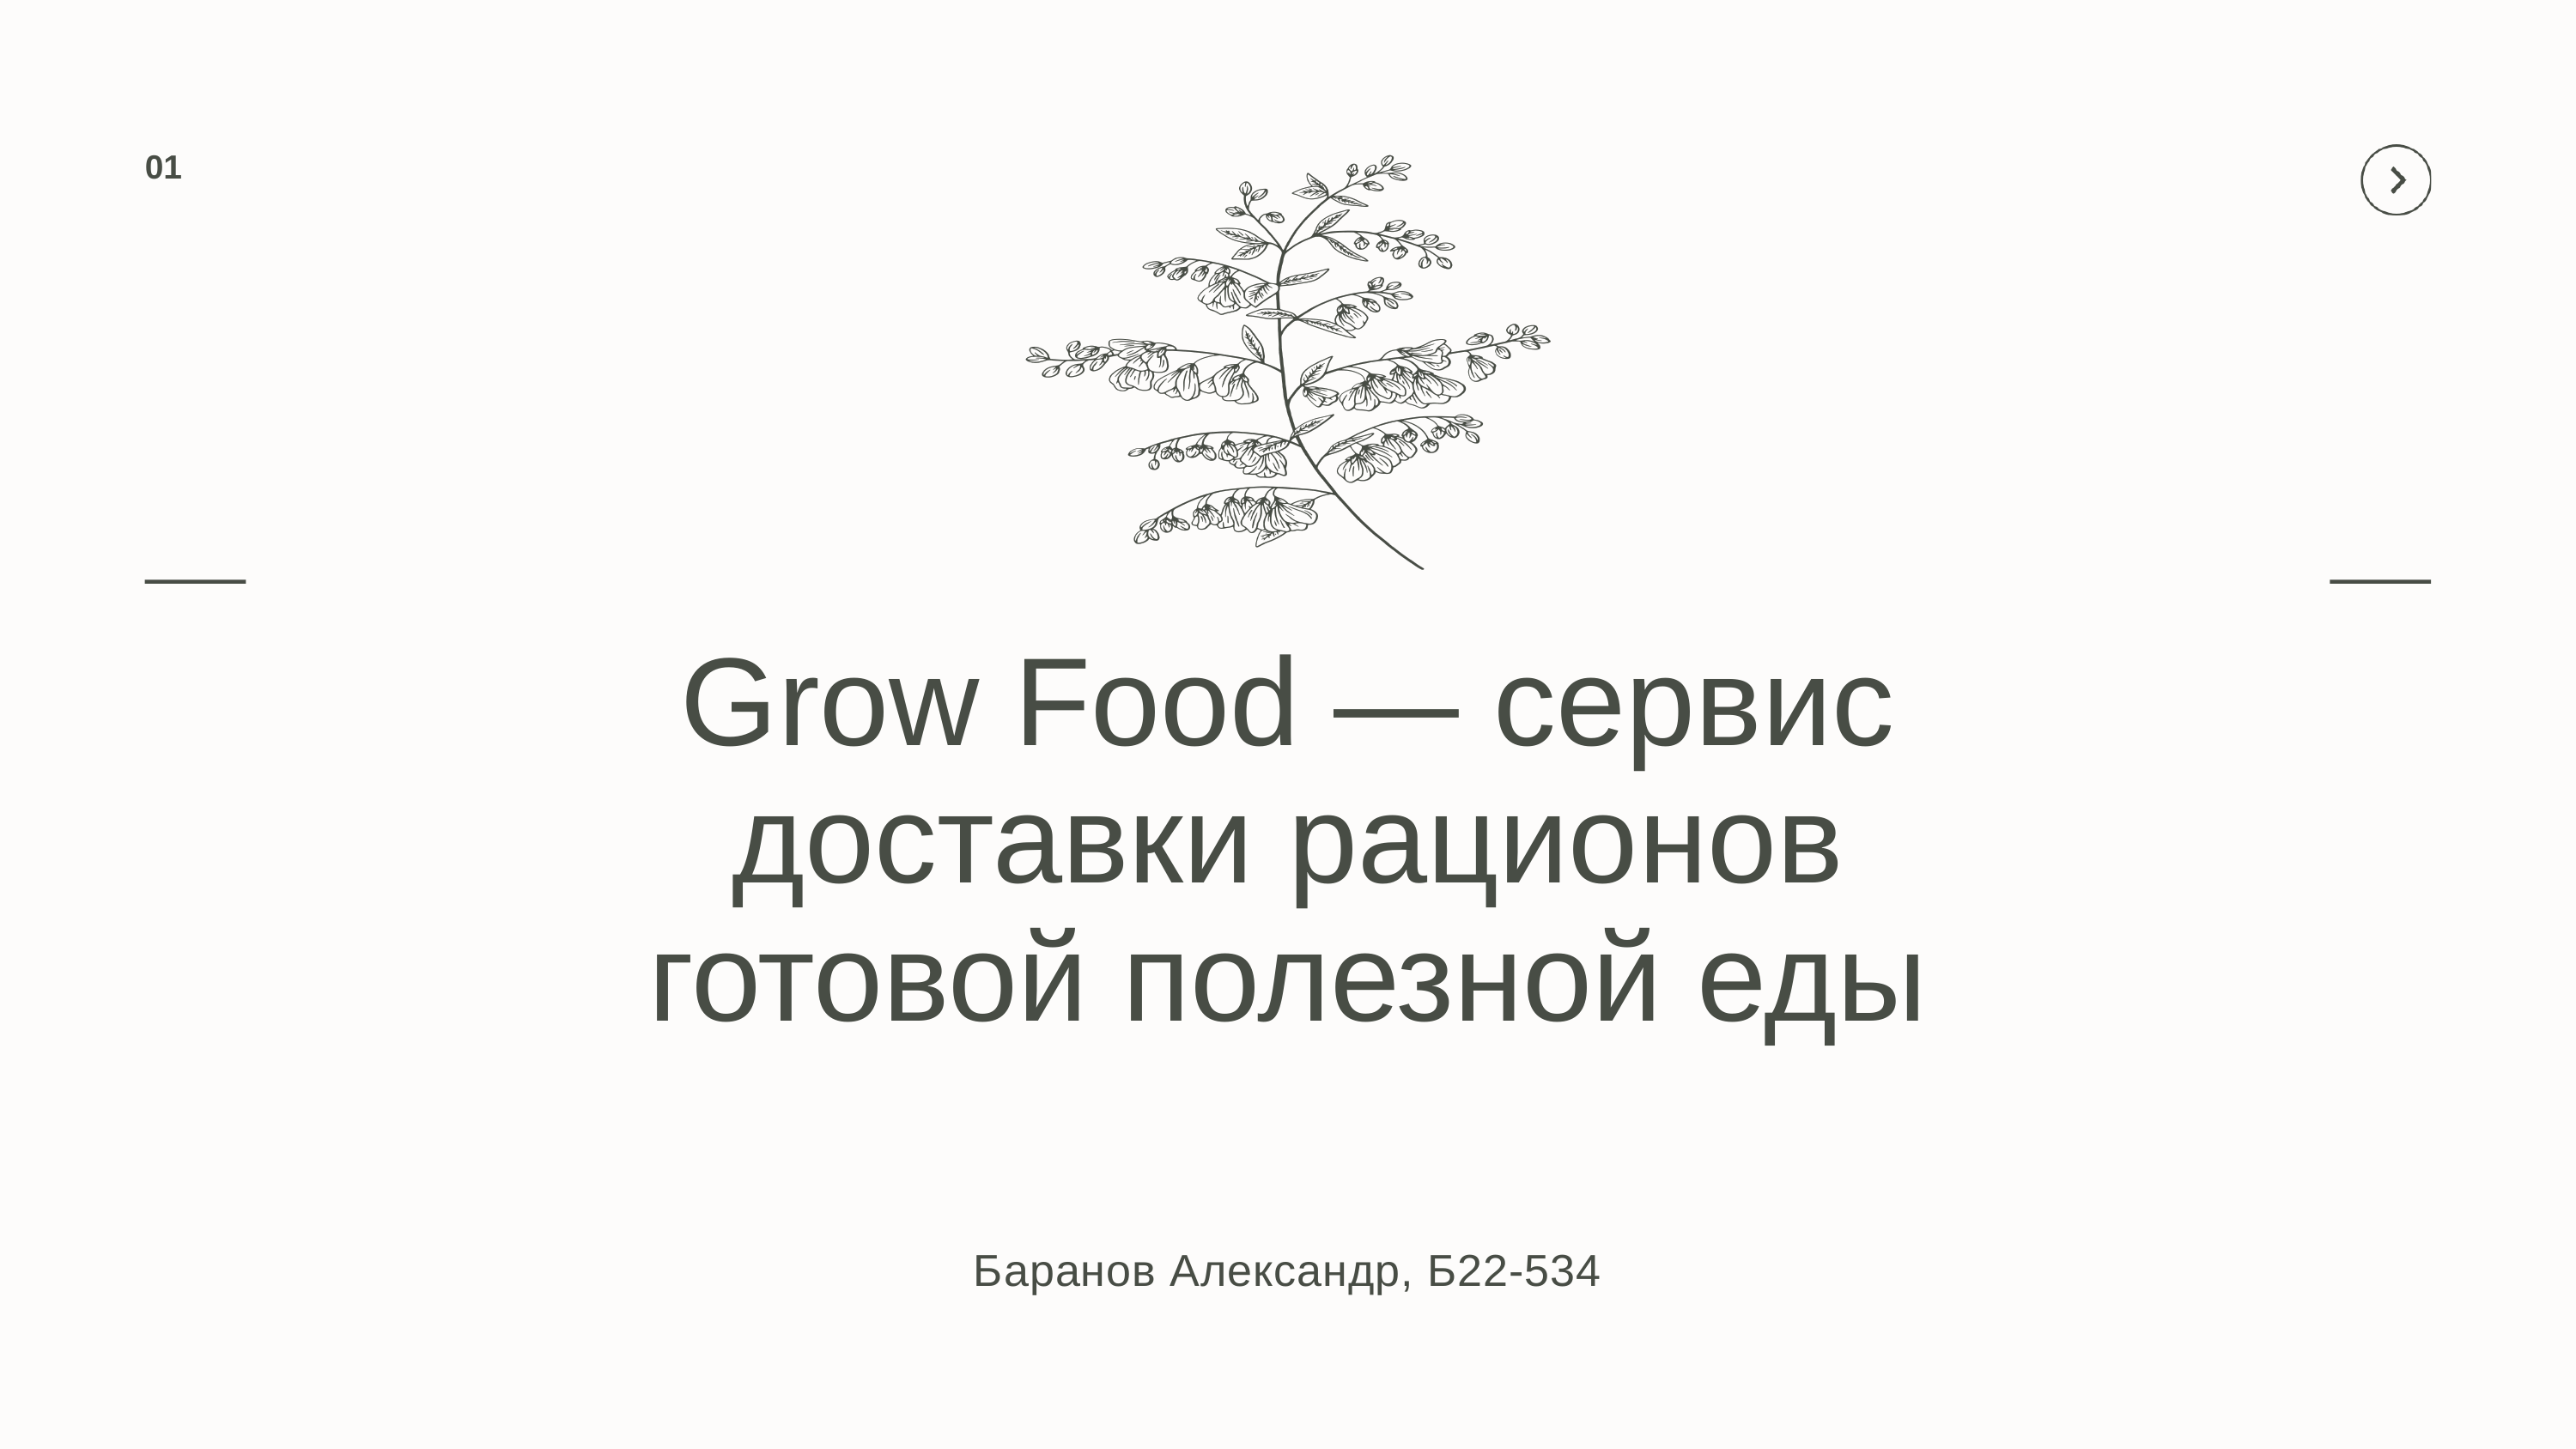

01

Grow Food — сервис доставки рационов готовой полезной еды

Баранов Александр, Б22-534